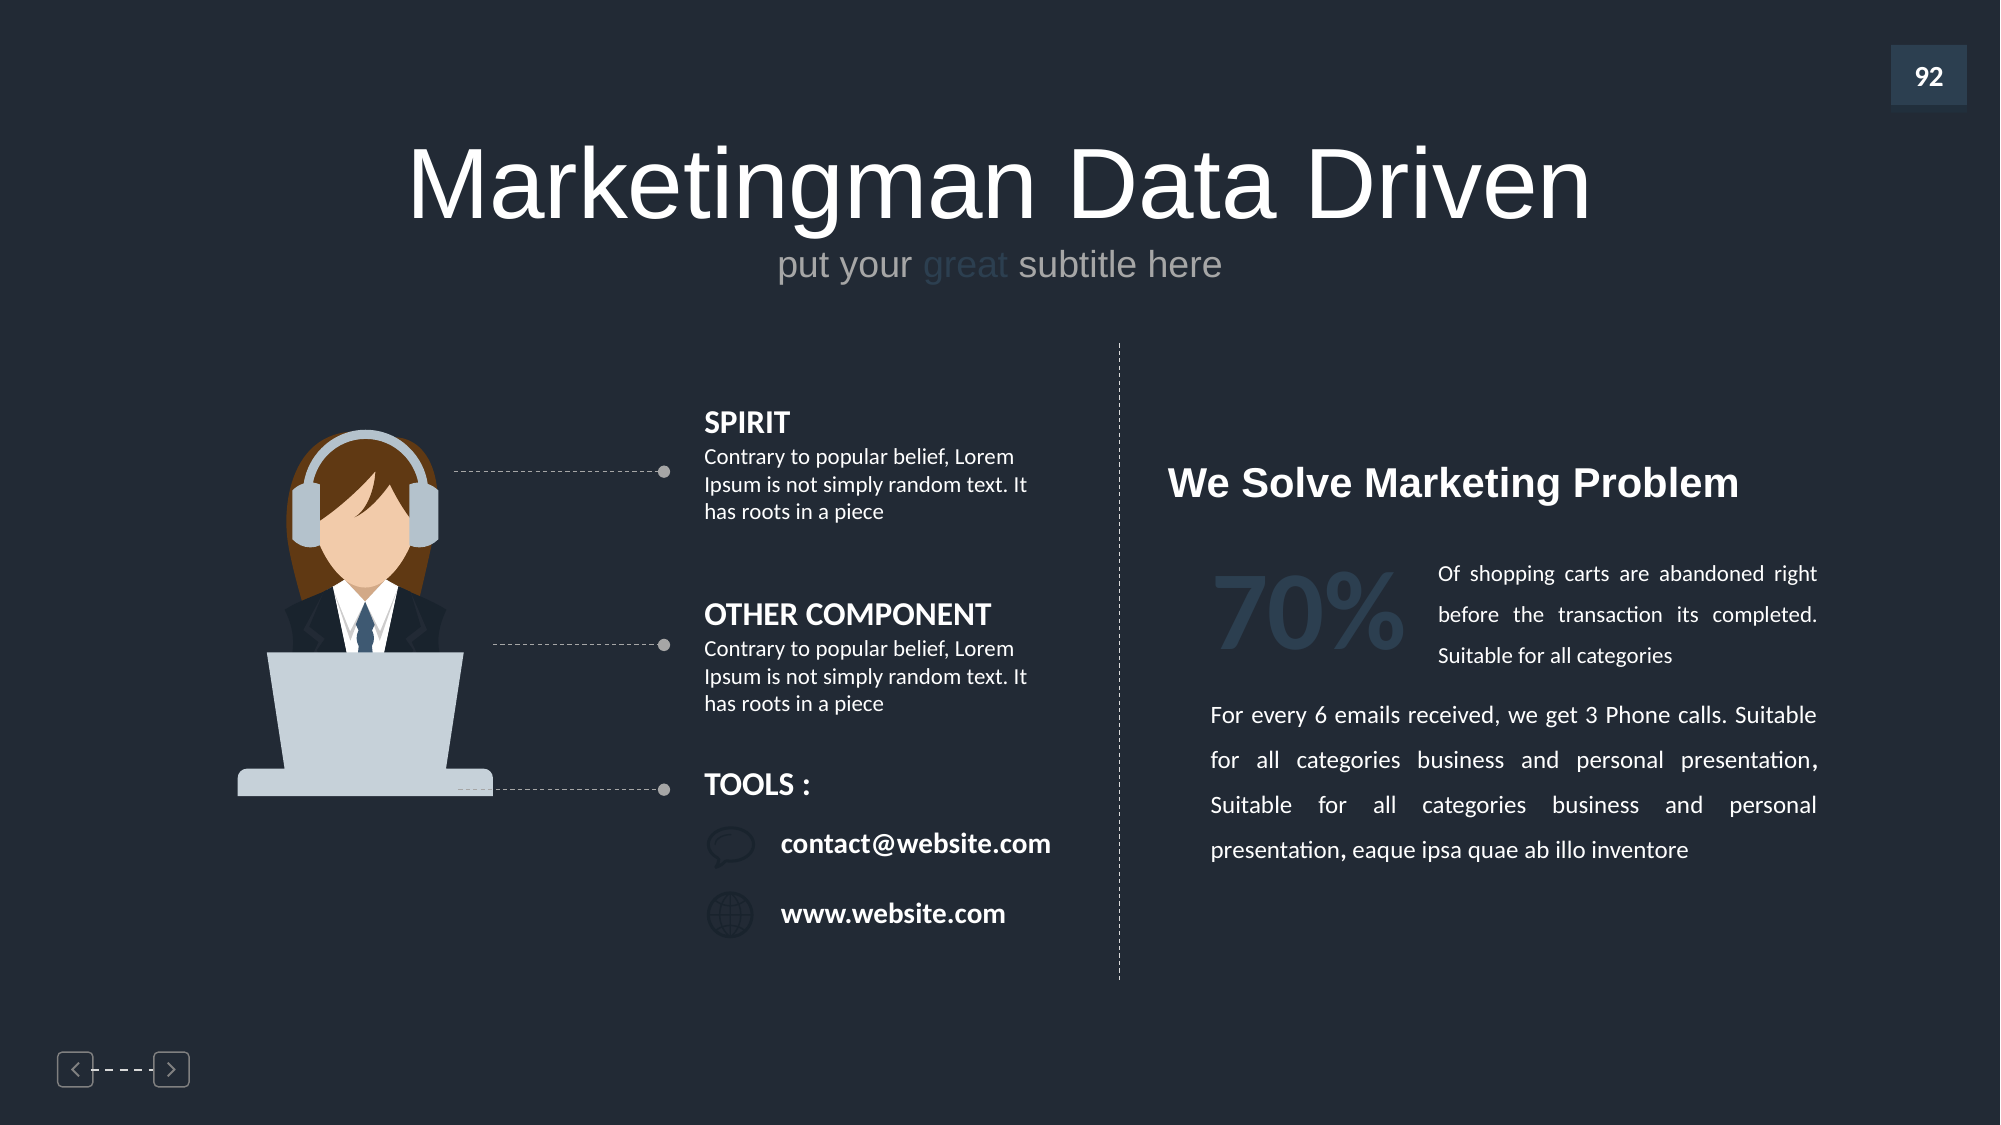

Marketingman Data Driven
put your great subtitle here
SPIRIT
Contrary to popular belief, Lorem Ipsum is not simply random text. It has roots in a piece

We Solve Marketing Problem
70%
Of shopping carts are abandoned right before the transaction its completed. Suitable for all categories
OTHER COMPONENT
Contrary to popular belief, Lorem Ipsum is not simply random text. It has roots in a piece
For every 6 emails received, we get 3 Phone calls. Suitable for all categories business and personal presentation, Suitable for all categories business and personal presentation, eaque ipsa quae ab illo inventore
TOOLS :
contact@website.com

www.website.com